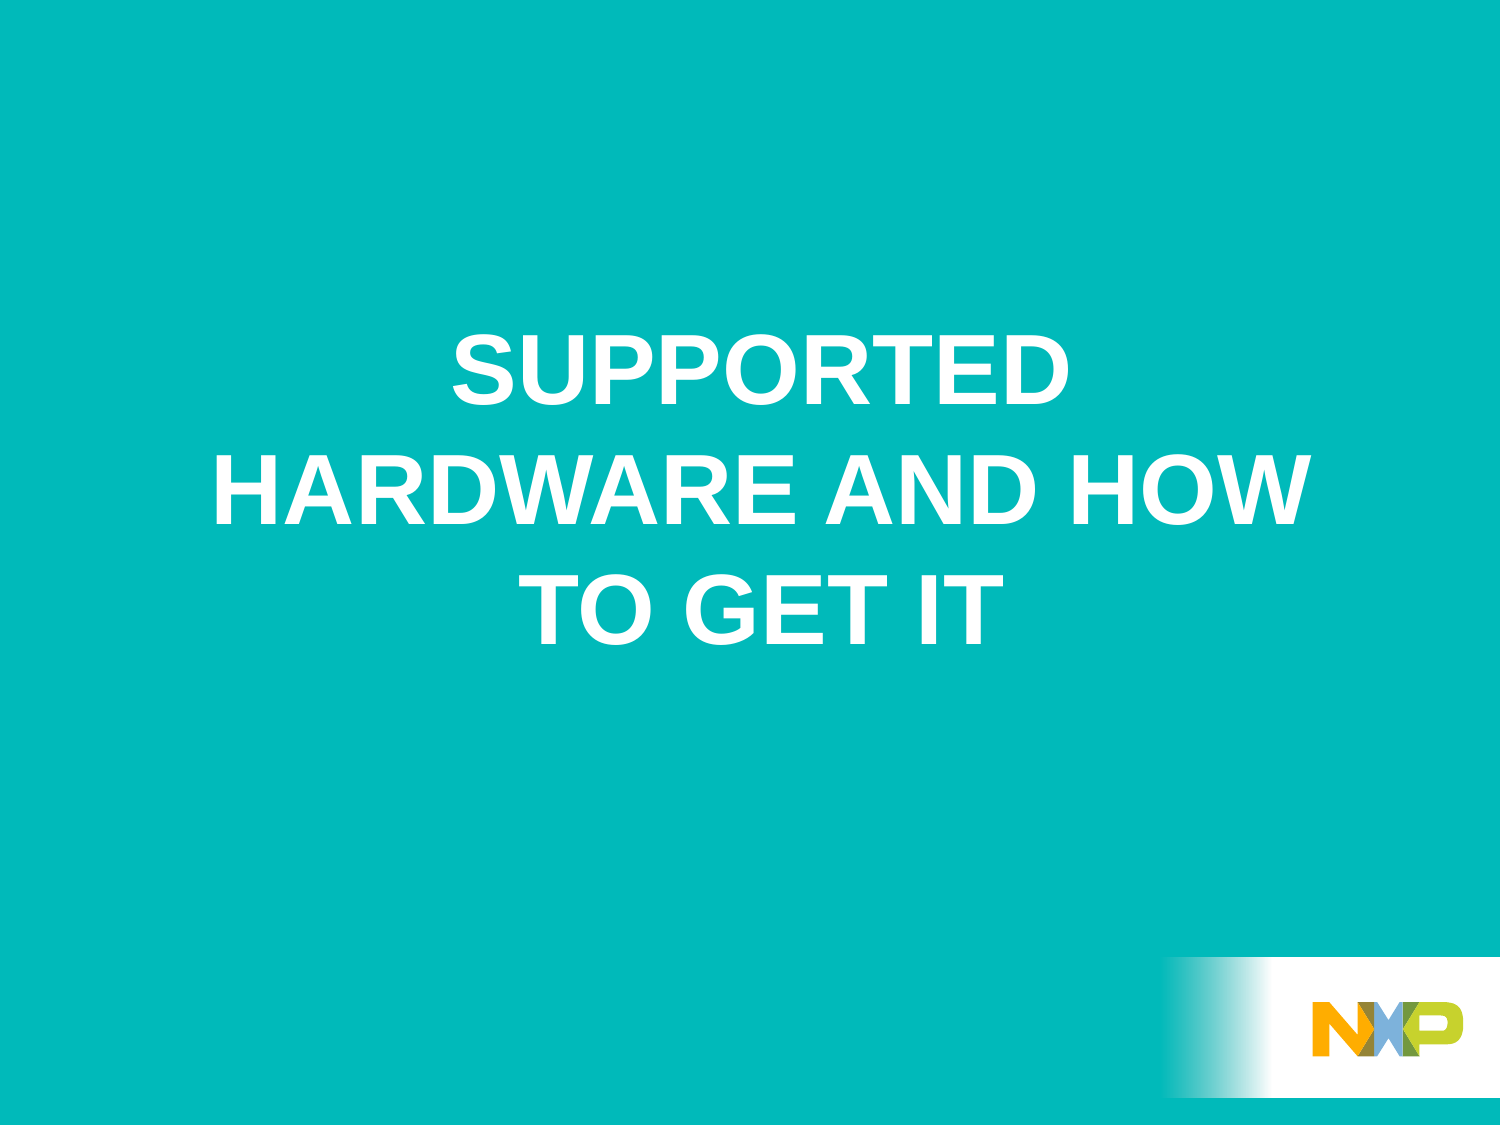

# Supported Hardware and how to get it